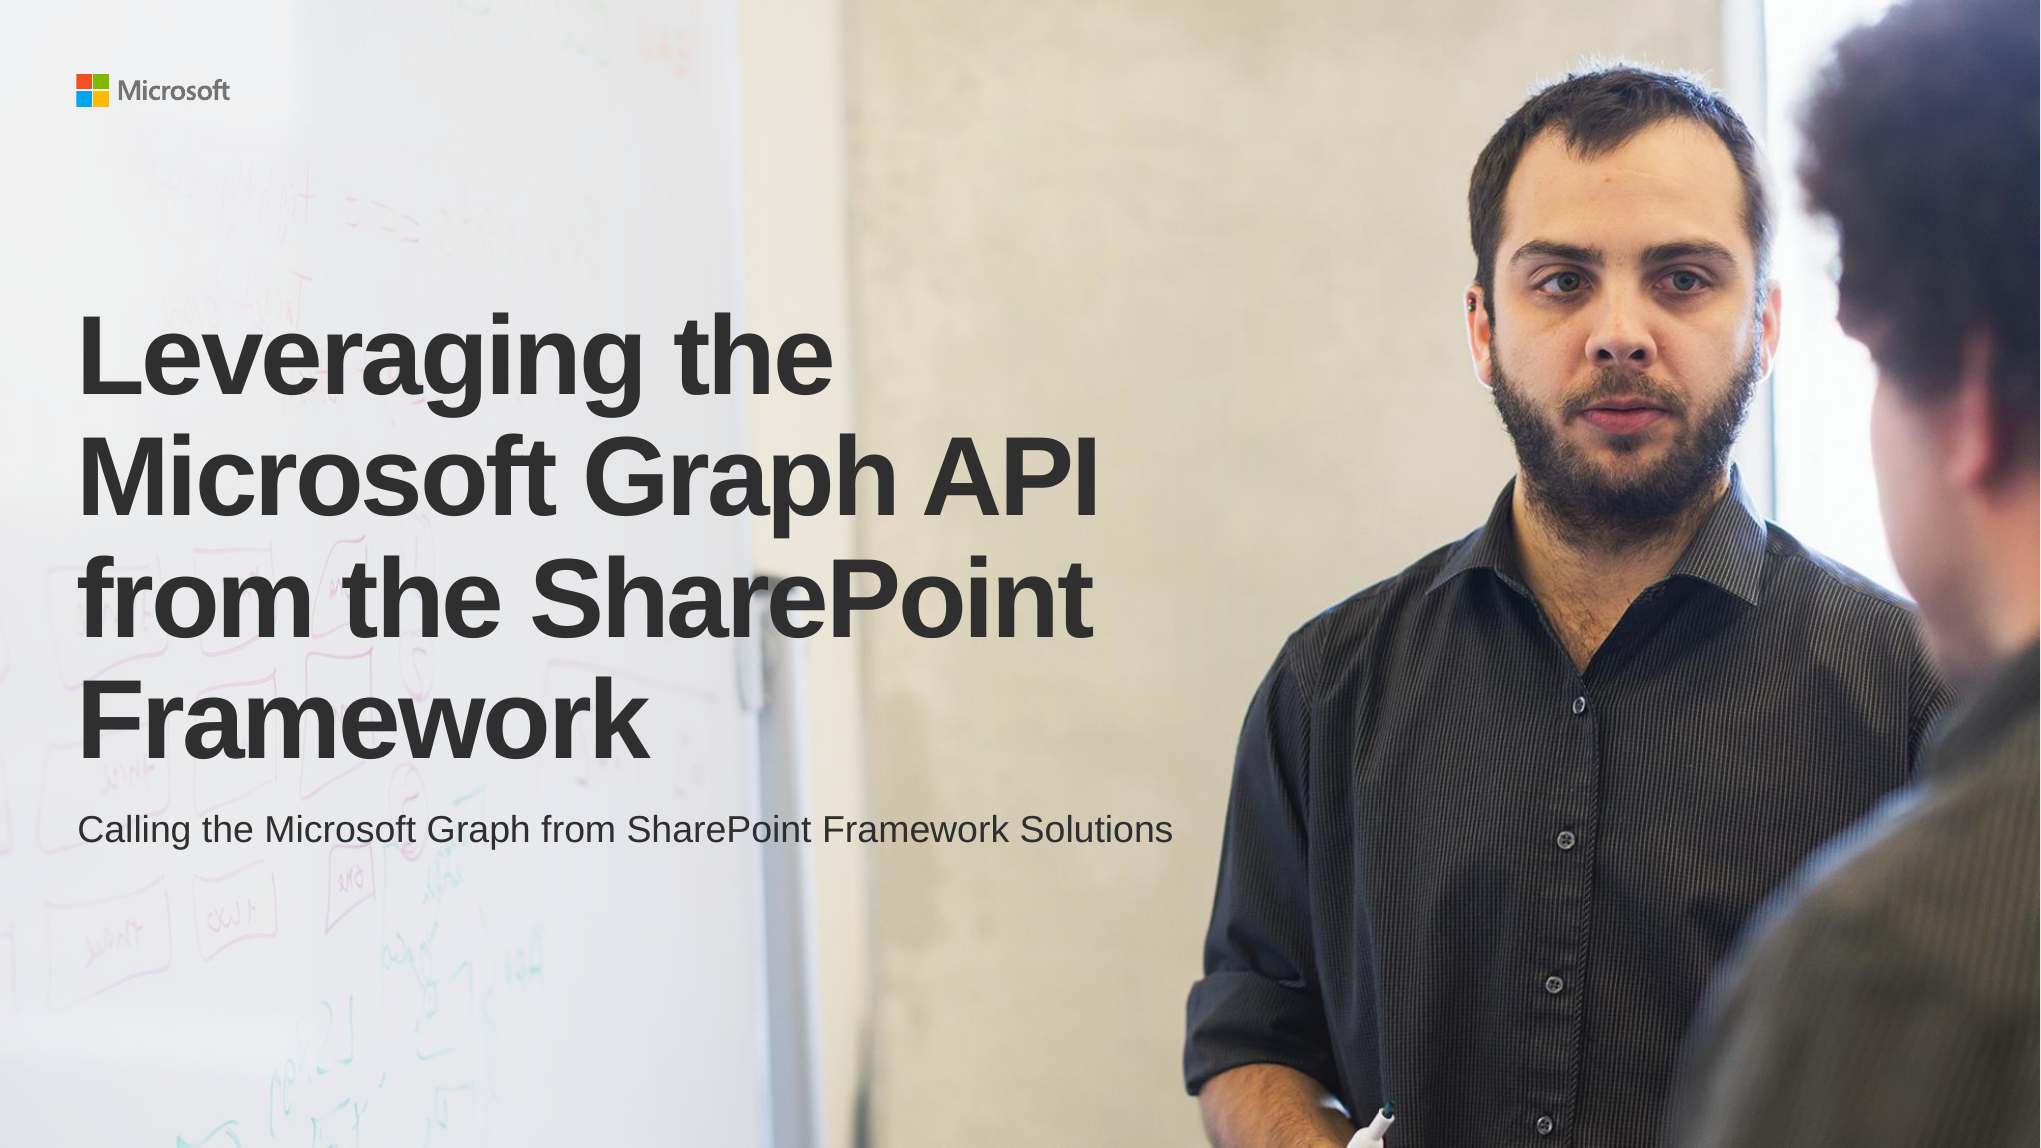

# Leveraging the Microsoft Graph API from the SharePoint Framework
Calling the Microsoft Graph from SharePoint Framework Solutions